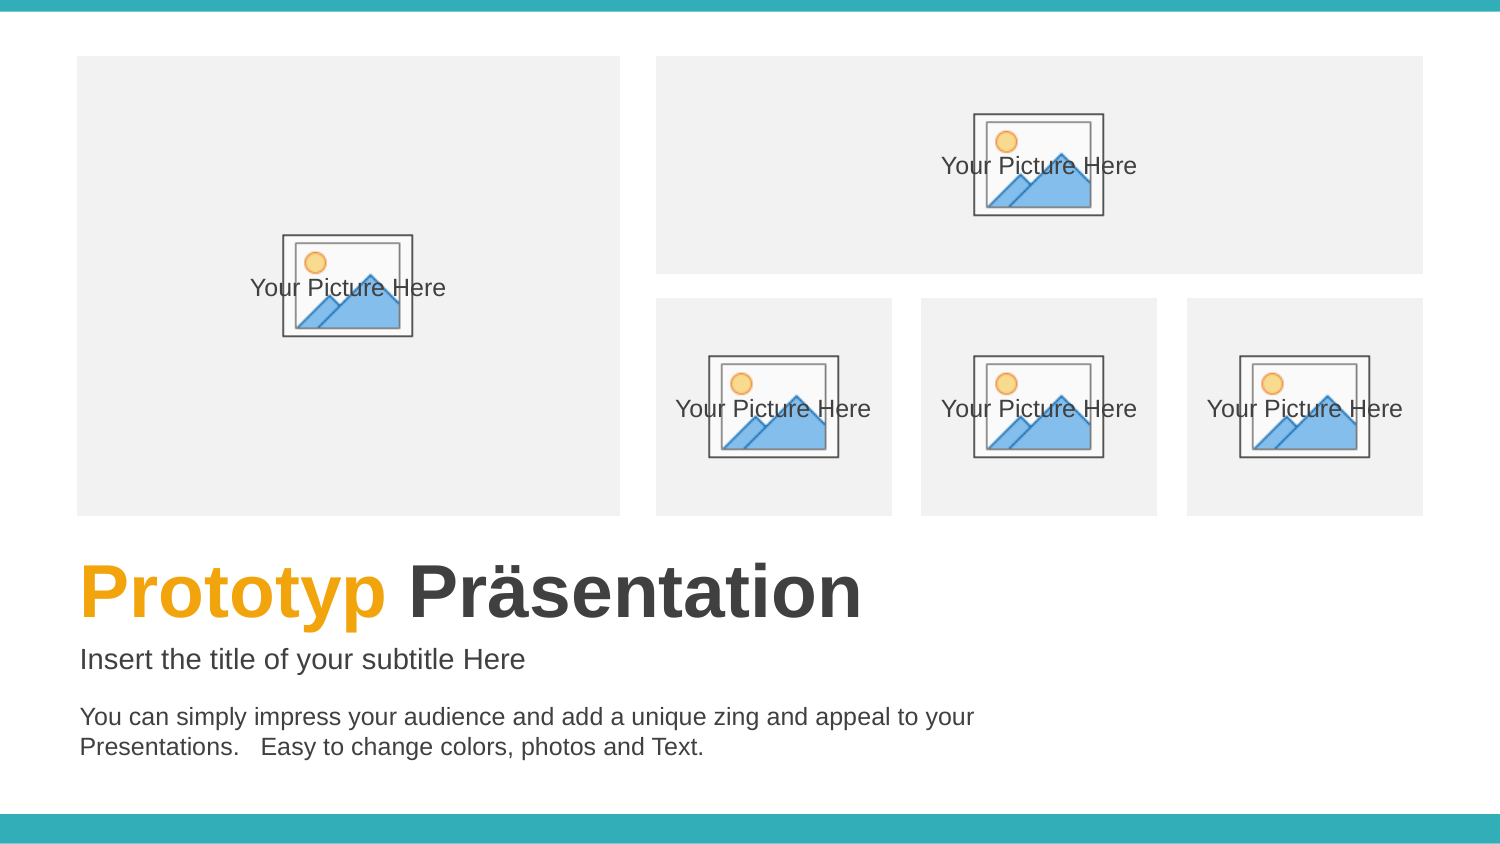

Prototyp Präsentation
Insert the title of your subtitle Here
You can simply impress your audience and add a unique zing and appeal to your Presentations.   Easy to change colors, photos and Text.